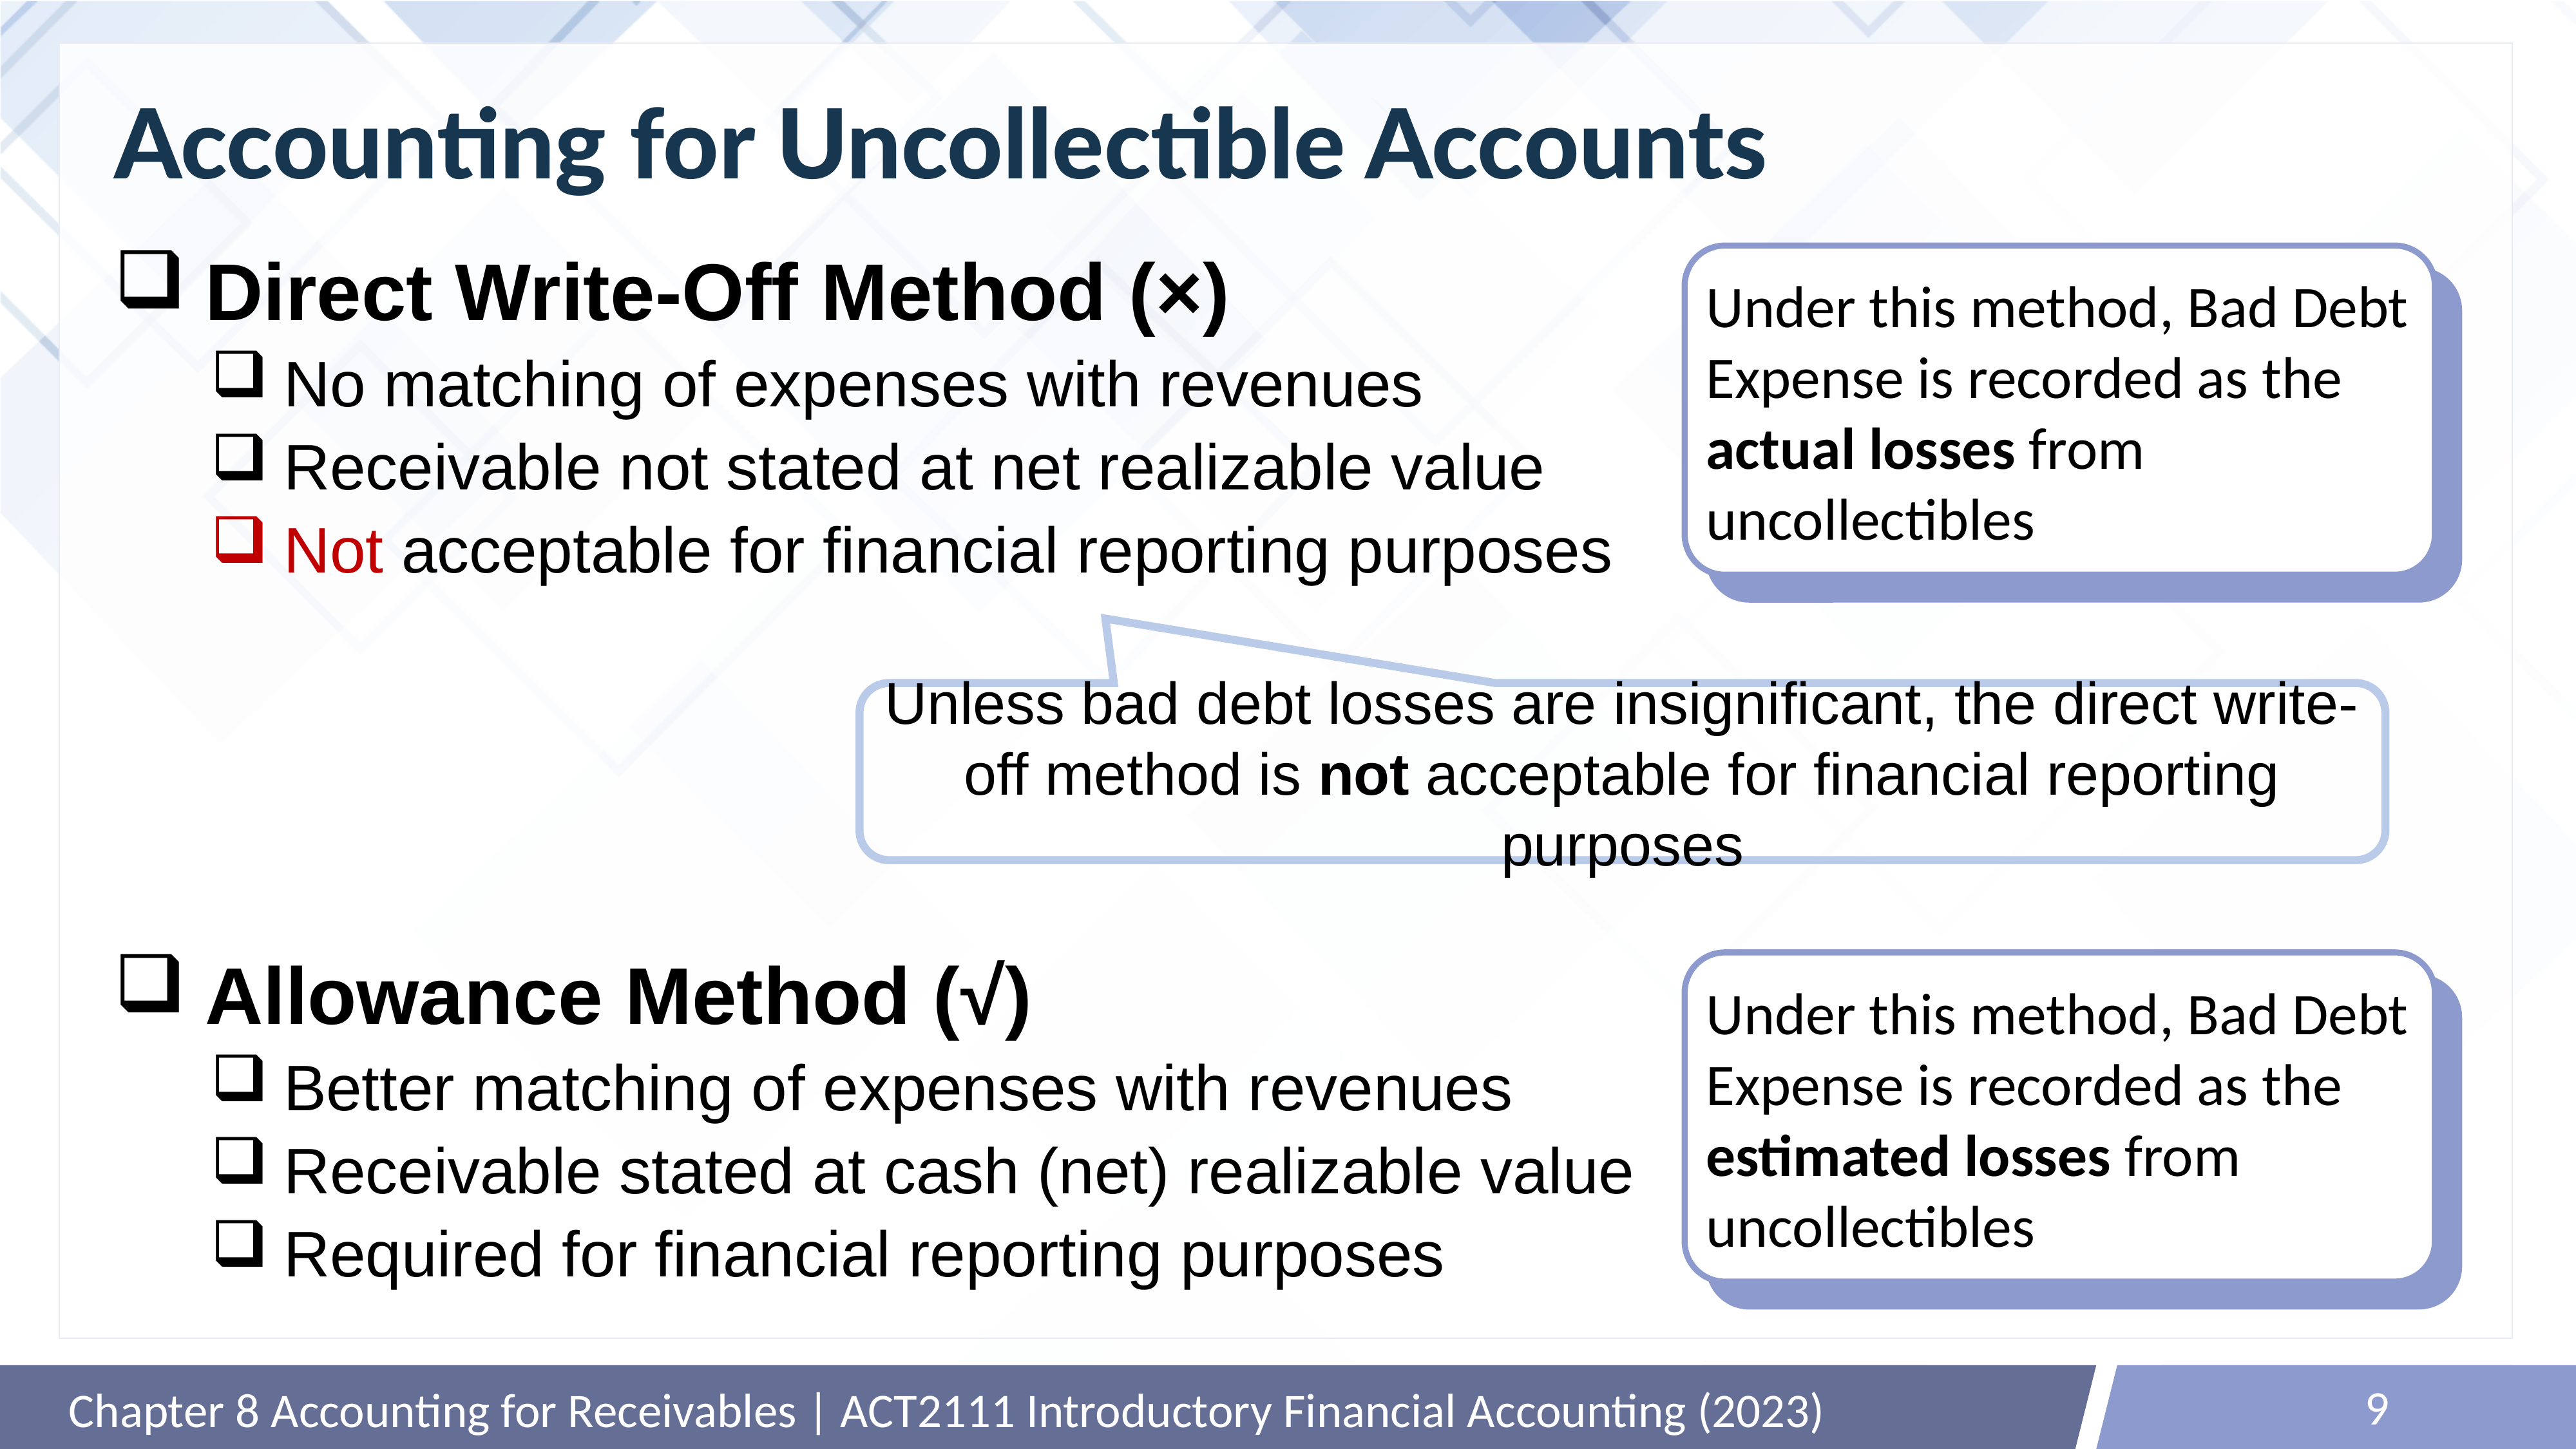

# Accounting for Uncollectible Accounts
Under this method, Bad Debt Expense is recorded as the actual losses from uncollectibles
Direct Write-Off Method (×)
No matching of expenses with revenues
Receivable not stated at net realizable value
Not acceptable for financial reporting purposes

Allowance Method (√)
Better matching of expenses with revenues
Receivable stated at cash (net) realizable value
Required for financial reporting purposes

Unless bad debt losses are insignificant, the direct write-off method is not acceptable for financial reporting purposes
Under this method, Bad Debt Expense is recorded as the estimated losses from uncollectibles

9
Chapter 8 Accounting for Receivables | ACT2111 Introductory Financial Accounting (2023)